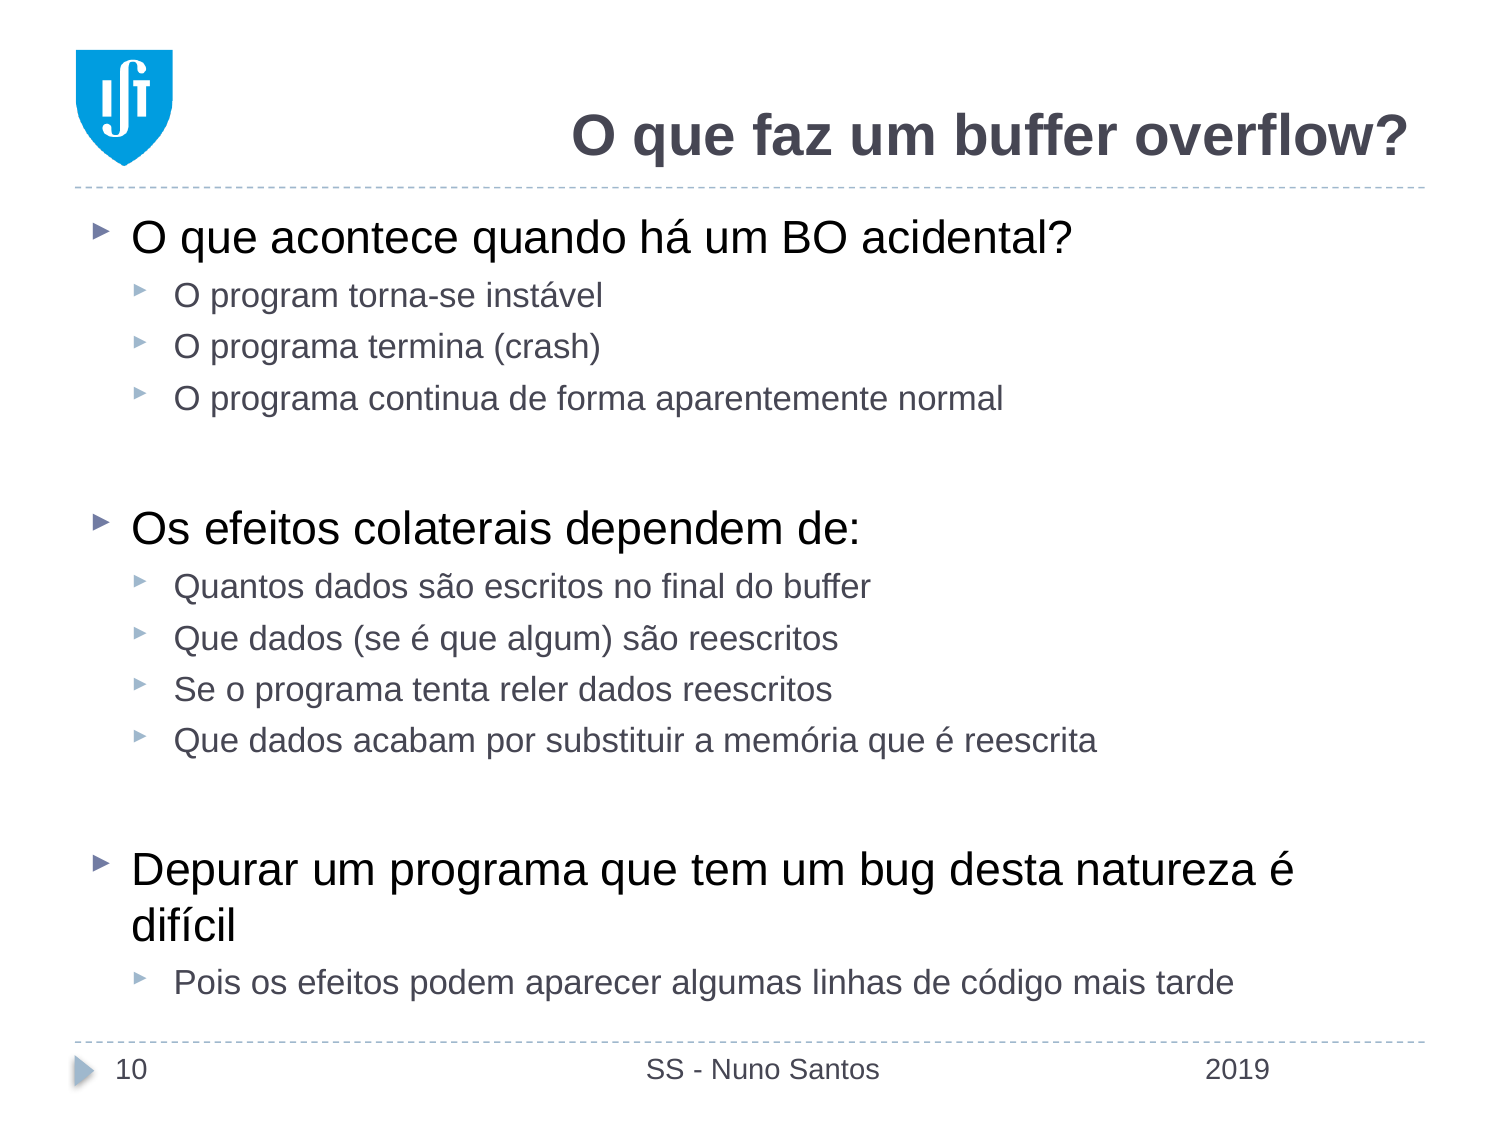

# O que faz um buffer overflow?
O que acontece quando há um BO acidental?
O program torna-se instável
O programa termina (crash)
O programa continua de forma aparentemente normal

Os efeitos colaterais dependem de:
Quantos dados são escritos no final do buffer
Que dados (se é que algum) são reescritos
Se o programa tenta reler dados reescritos
Que dados acabam por substituir a memória que é reescrita

Depurar um programa que tem um bug desta natureza é difícil
Pois os efeitos podem aparecer algumas linhas de código mais tarde

10
SS - Nuno Santos
2019